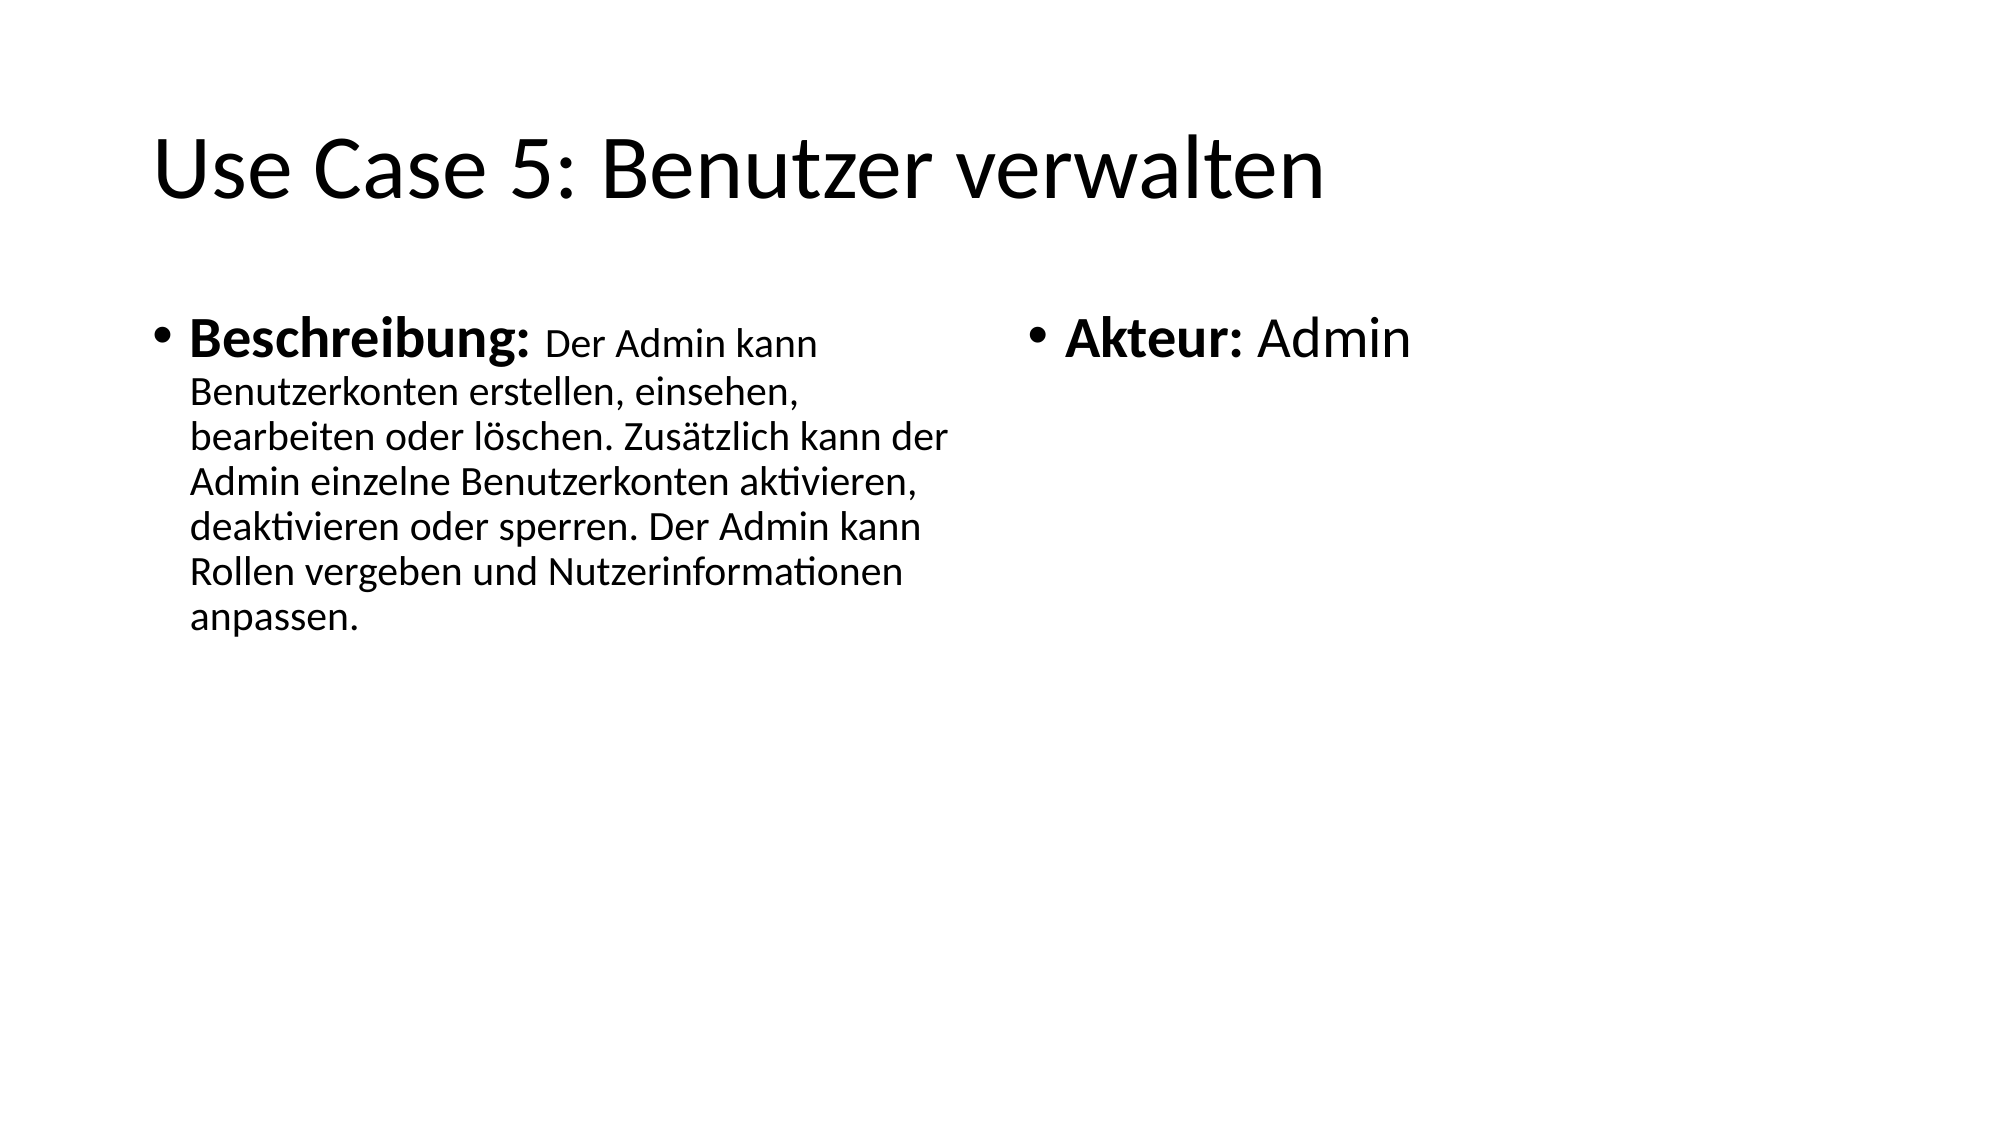

# Use Case 5: Benutzer verwalten
Beschreibung: Der Admin kann Benutzerkonten erstellen, einsehen, bearbeiten oder löschen. Zusätzlich kann der Admin einzelne Benutzerkonten aktivieren, deaktivieren oder sperren. Der Admin kann Rollen vergeben und Nutzerinformationen anpassen.
Akteur: Admin